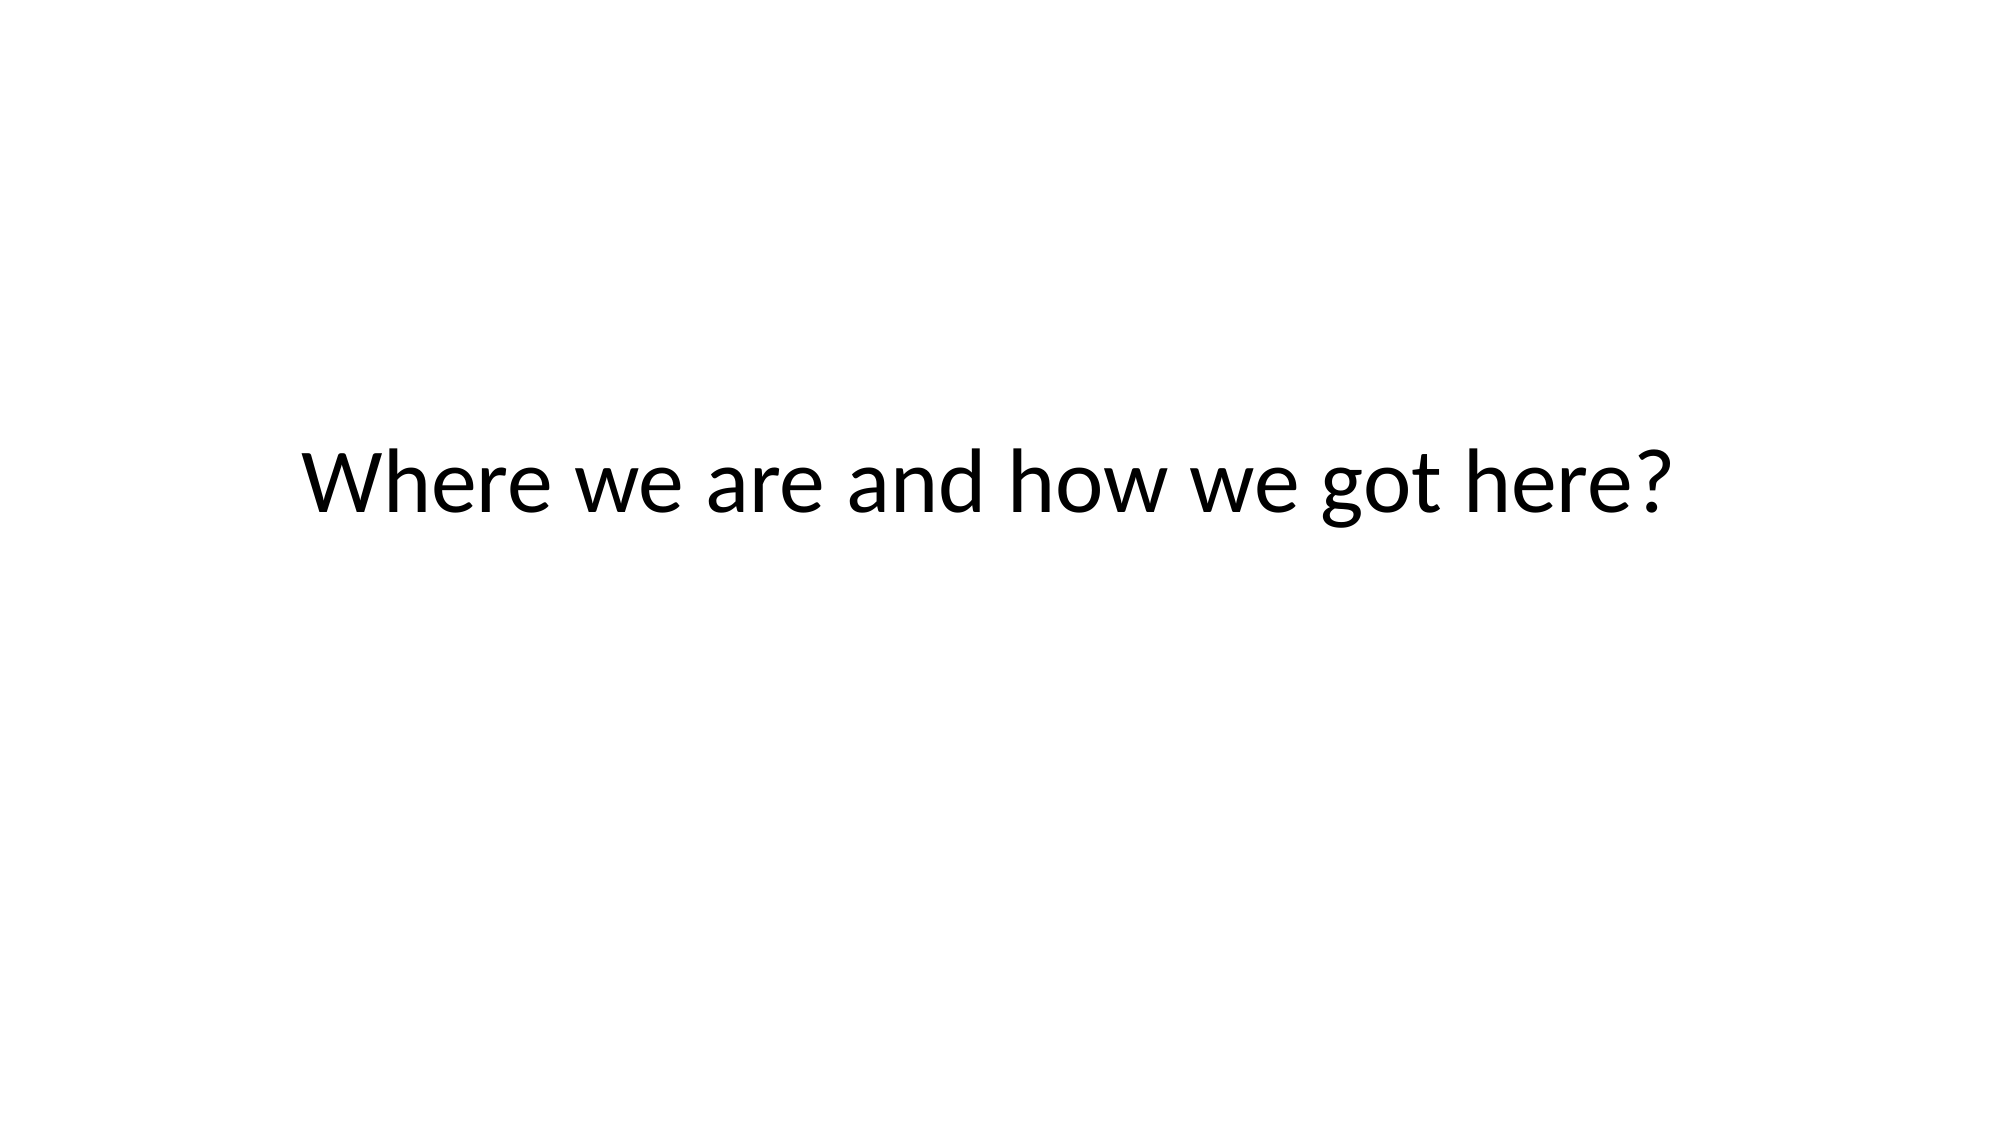

# Where we are and how we got here?